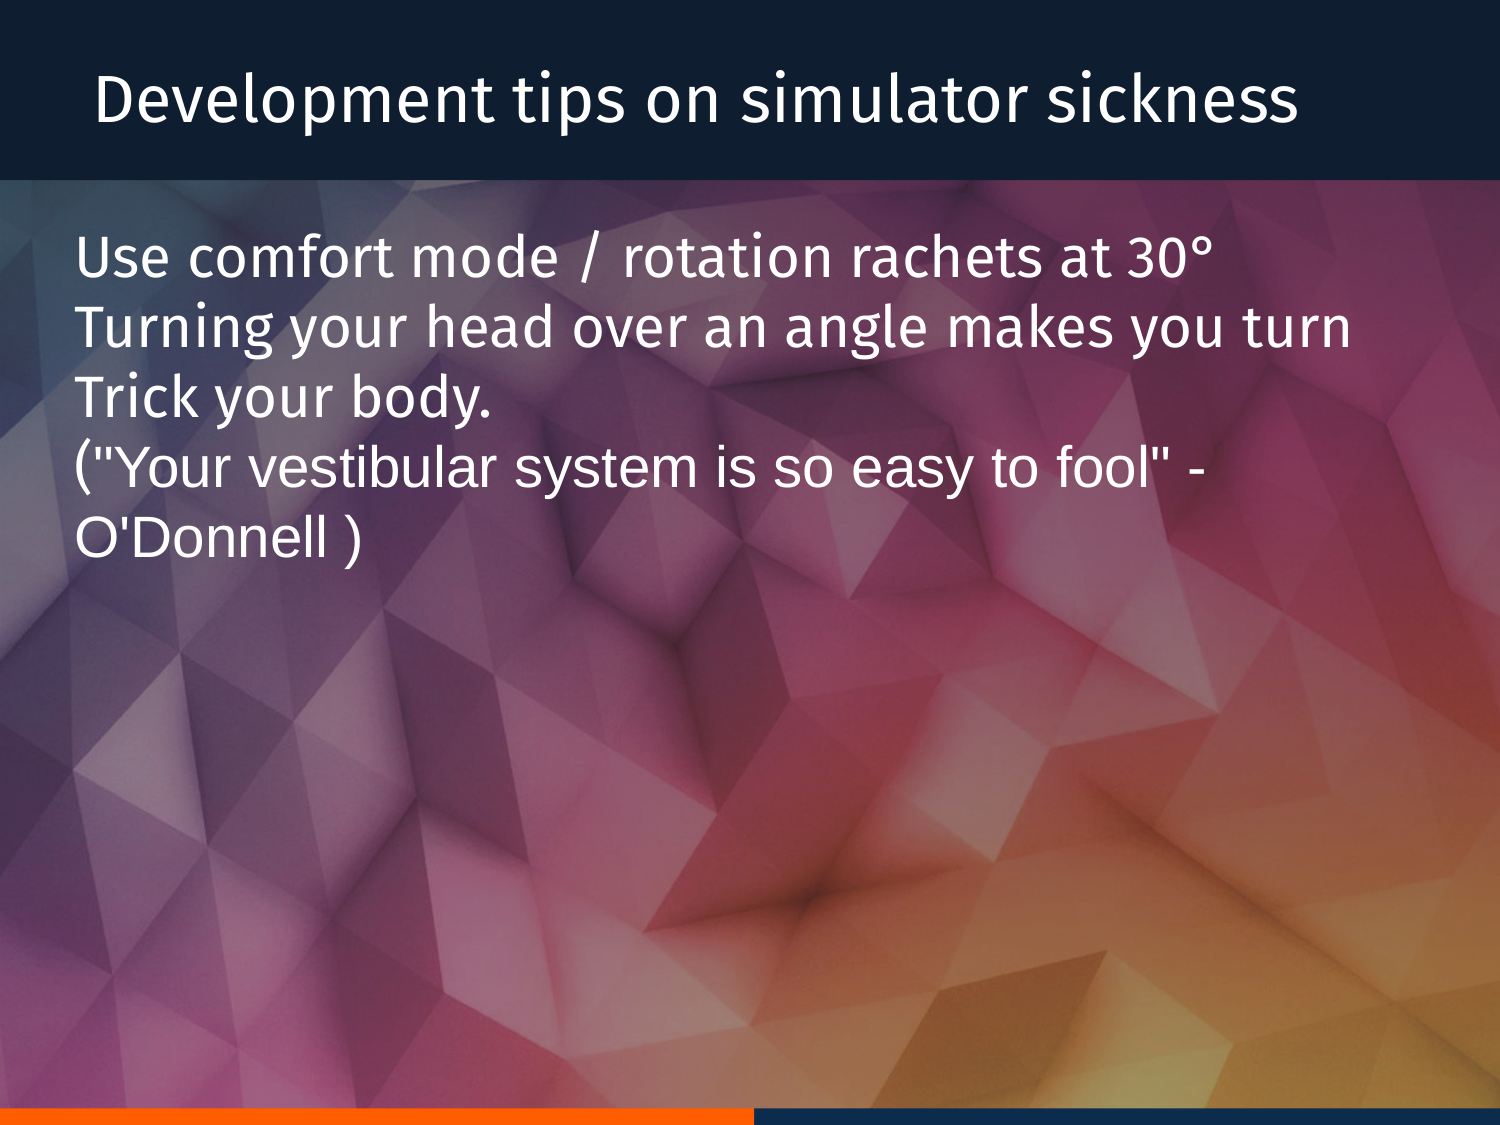

Development tips on simulator sickness
Use comfort mode / rotation rachets at 30°
Turning your head over an angle makes you turn
Trick your body.
("Your vestibular system is so easy to fool" -O'Donnell )